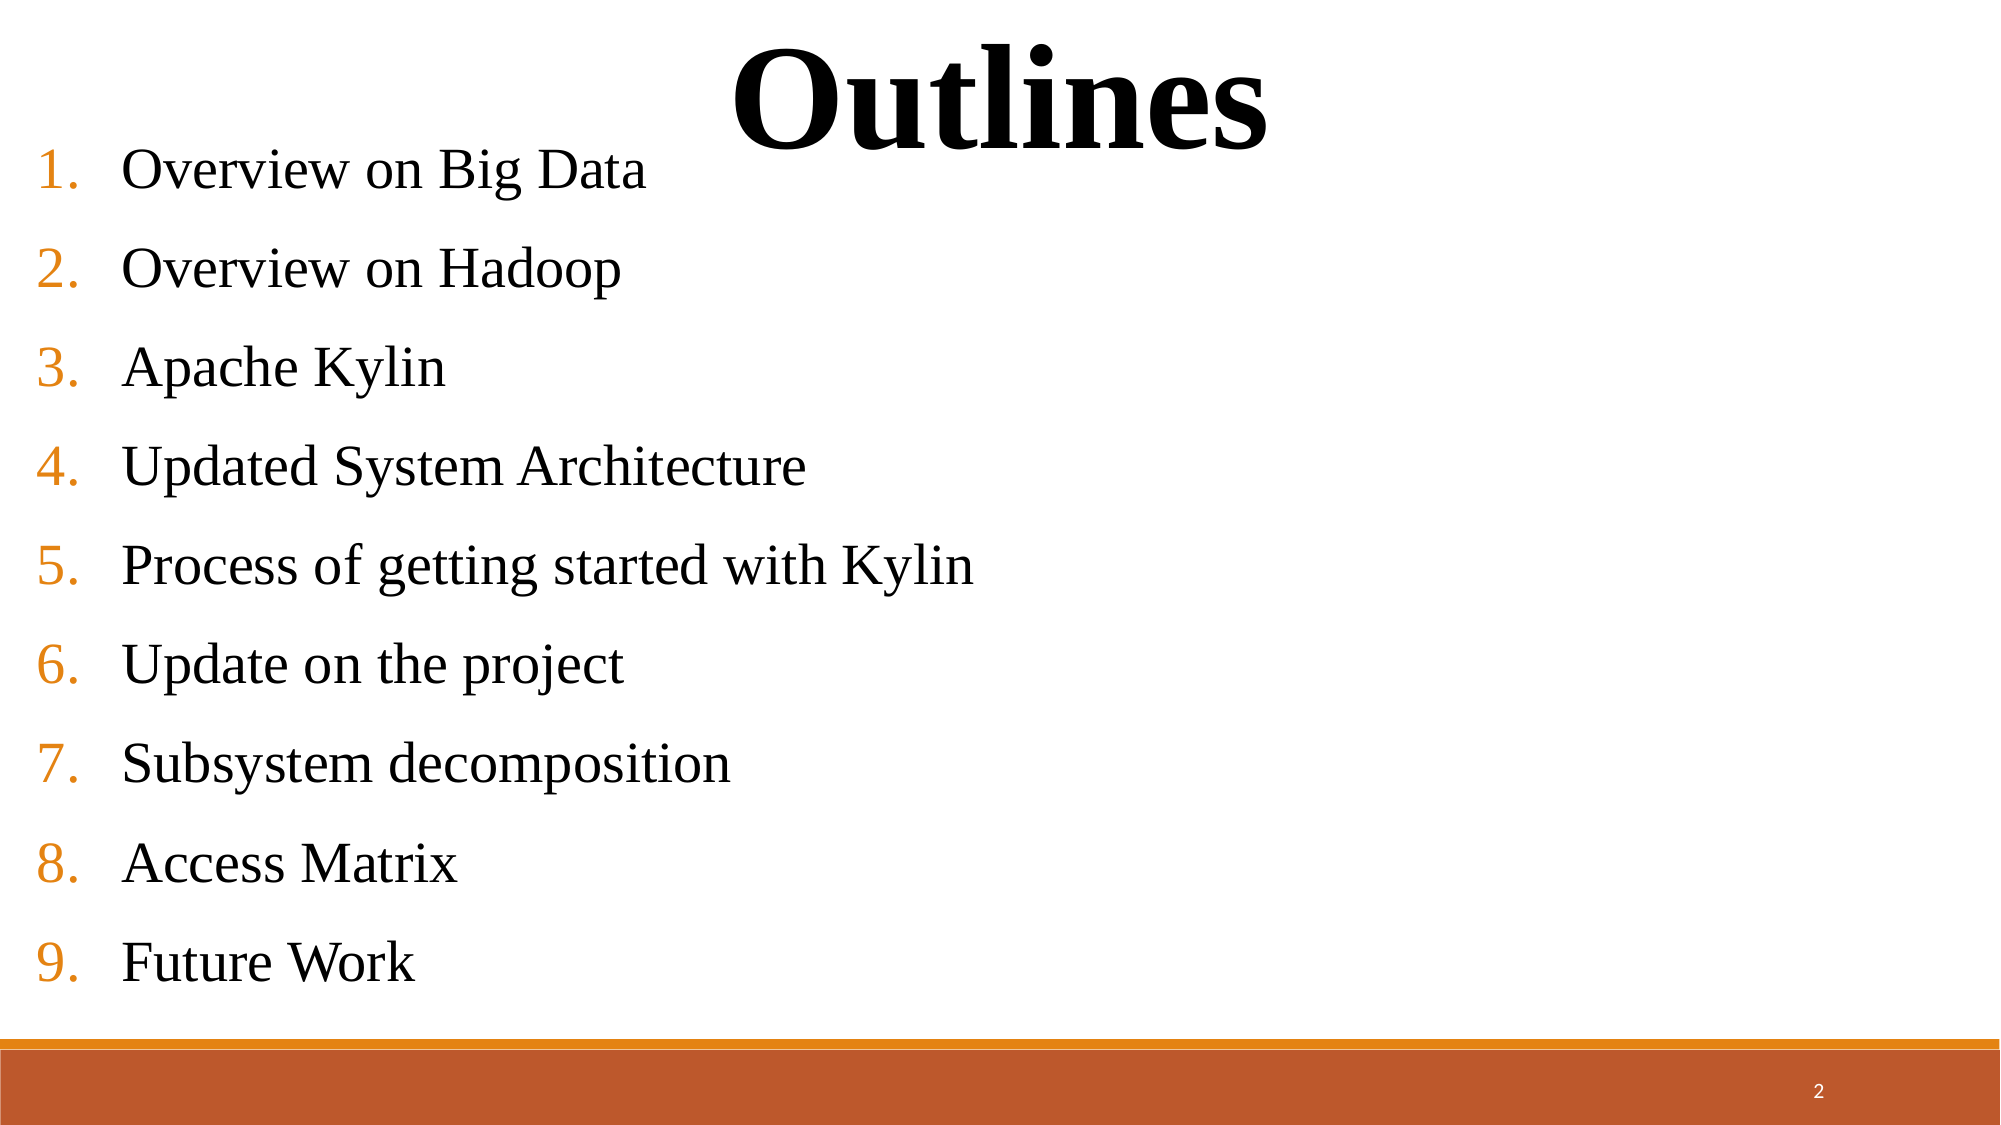

Outlines
Overview on Big Data
Overview on Hadoop
Apache Kylin
Updated System Architecture
Process of getting started with Kylin
Update on the project
Subsystem decomposition
Access Matrix
Future Work

2